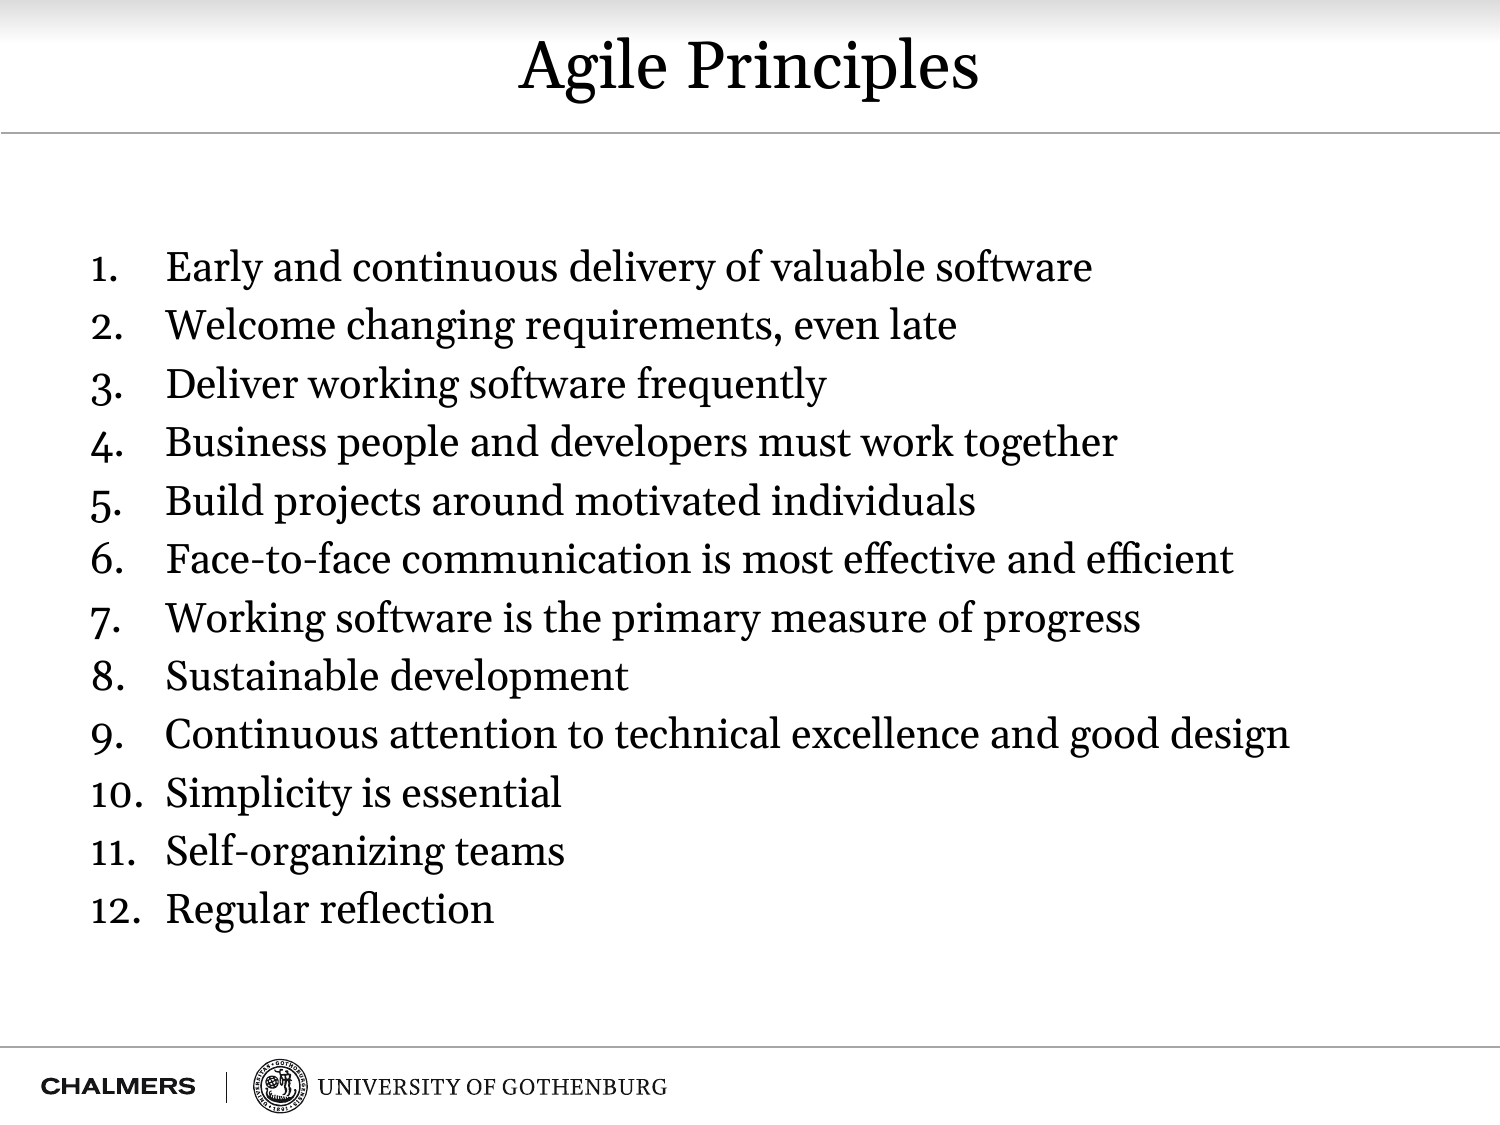

# Agile Principles
Early and continuous delivery of valuable software
Welcome changing requirements, even late
Deliver working software frequently
Business people and developers must work together
Build projects around motivated individuals
Face-to-face communication is most effective and efficient
Working software is the primary measure of progress
Sustainable development
Continuous attention to technical excellence and good design
Simplicity is essential
Self-organizing teams
Regular reflection